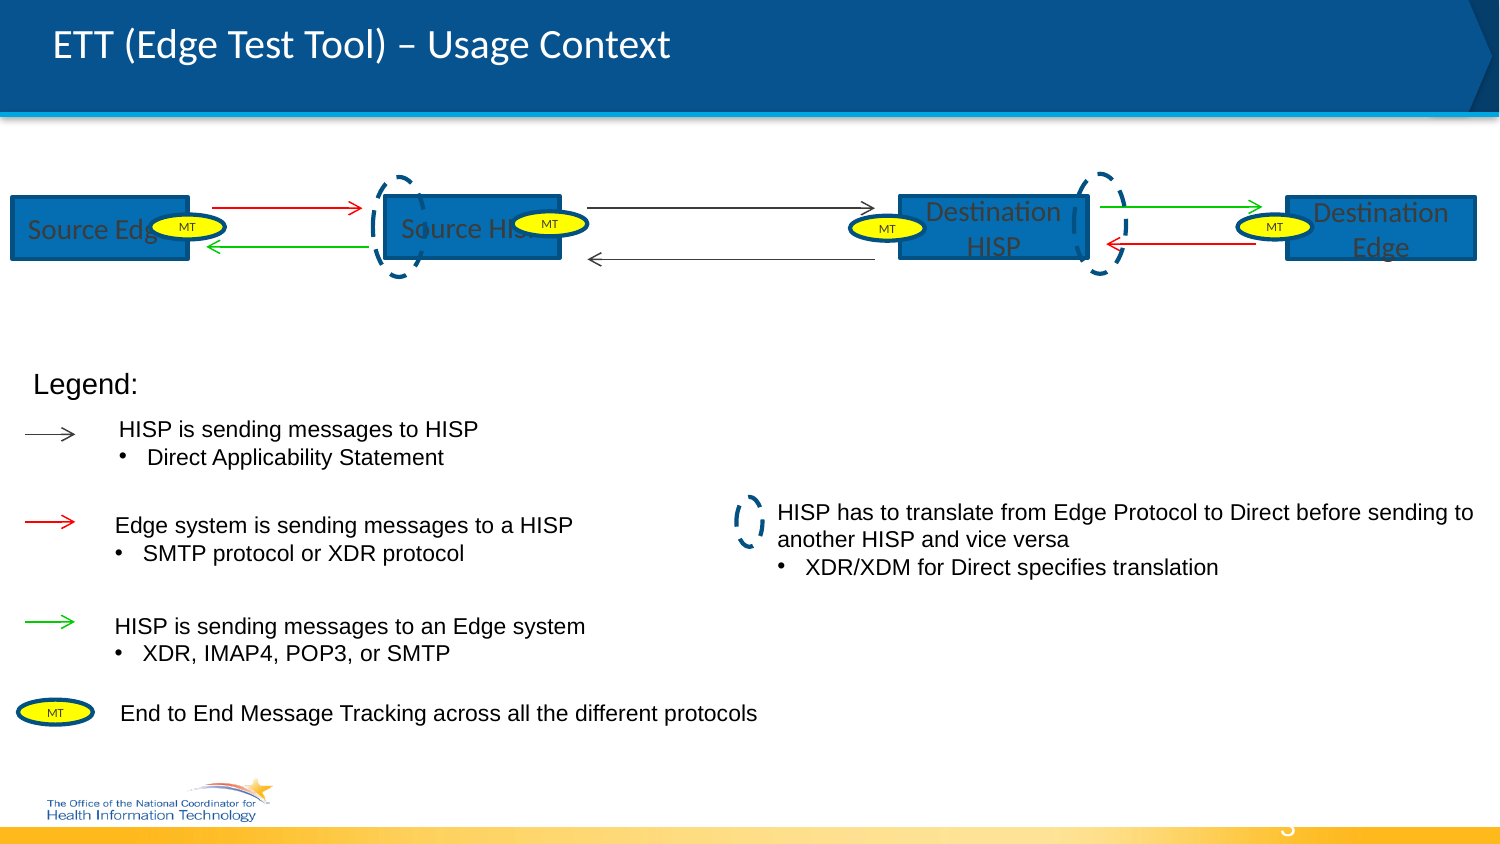

# ETT (Edge Test Tool) – Usage Context

Source HISP
Destination HISP
Source Edge
Destination Edge
MT
MT
MT
MT
Legend:
HISP is sending messages to HISP
Direct Applicability Statement
HISP has to translate from Edge Protocol to Direct before sending to another HISP and vice versa
XDR/XDM for Direct specifies translation

Edge system is sending messages to a HISP
SMTP protocol or XDR protocol
HISP is sending messages to an Edge system
XDR, IMAP4, POP3, or SMTP
End to End Message Tracking across all the different protocols
MT
3